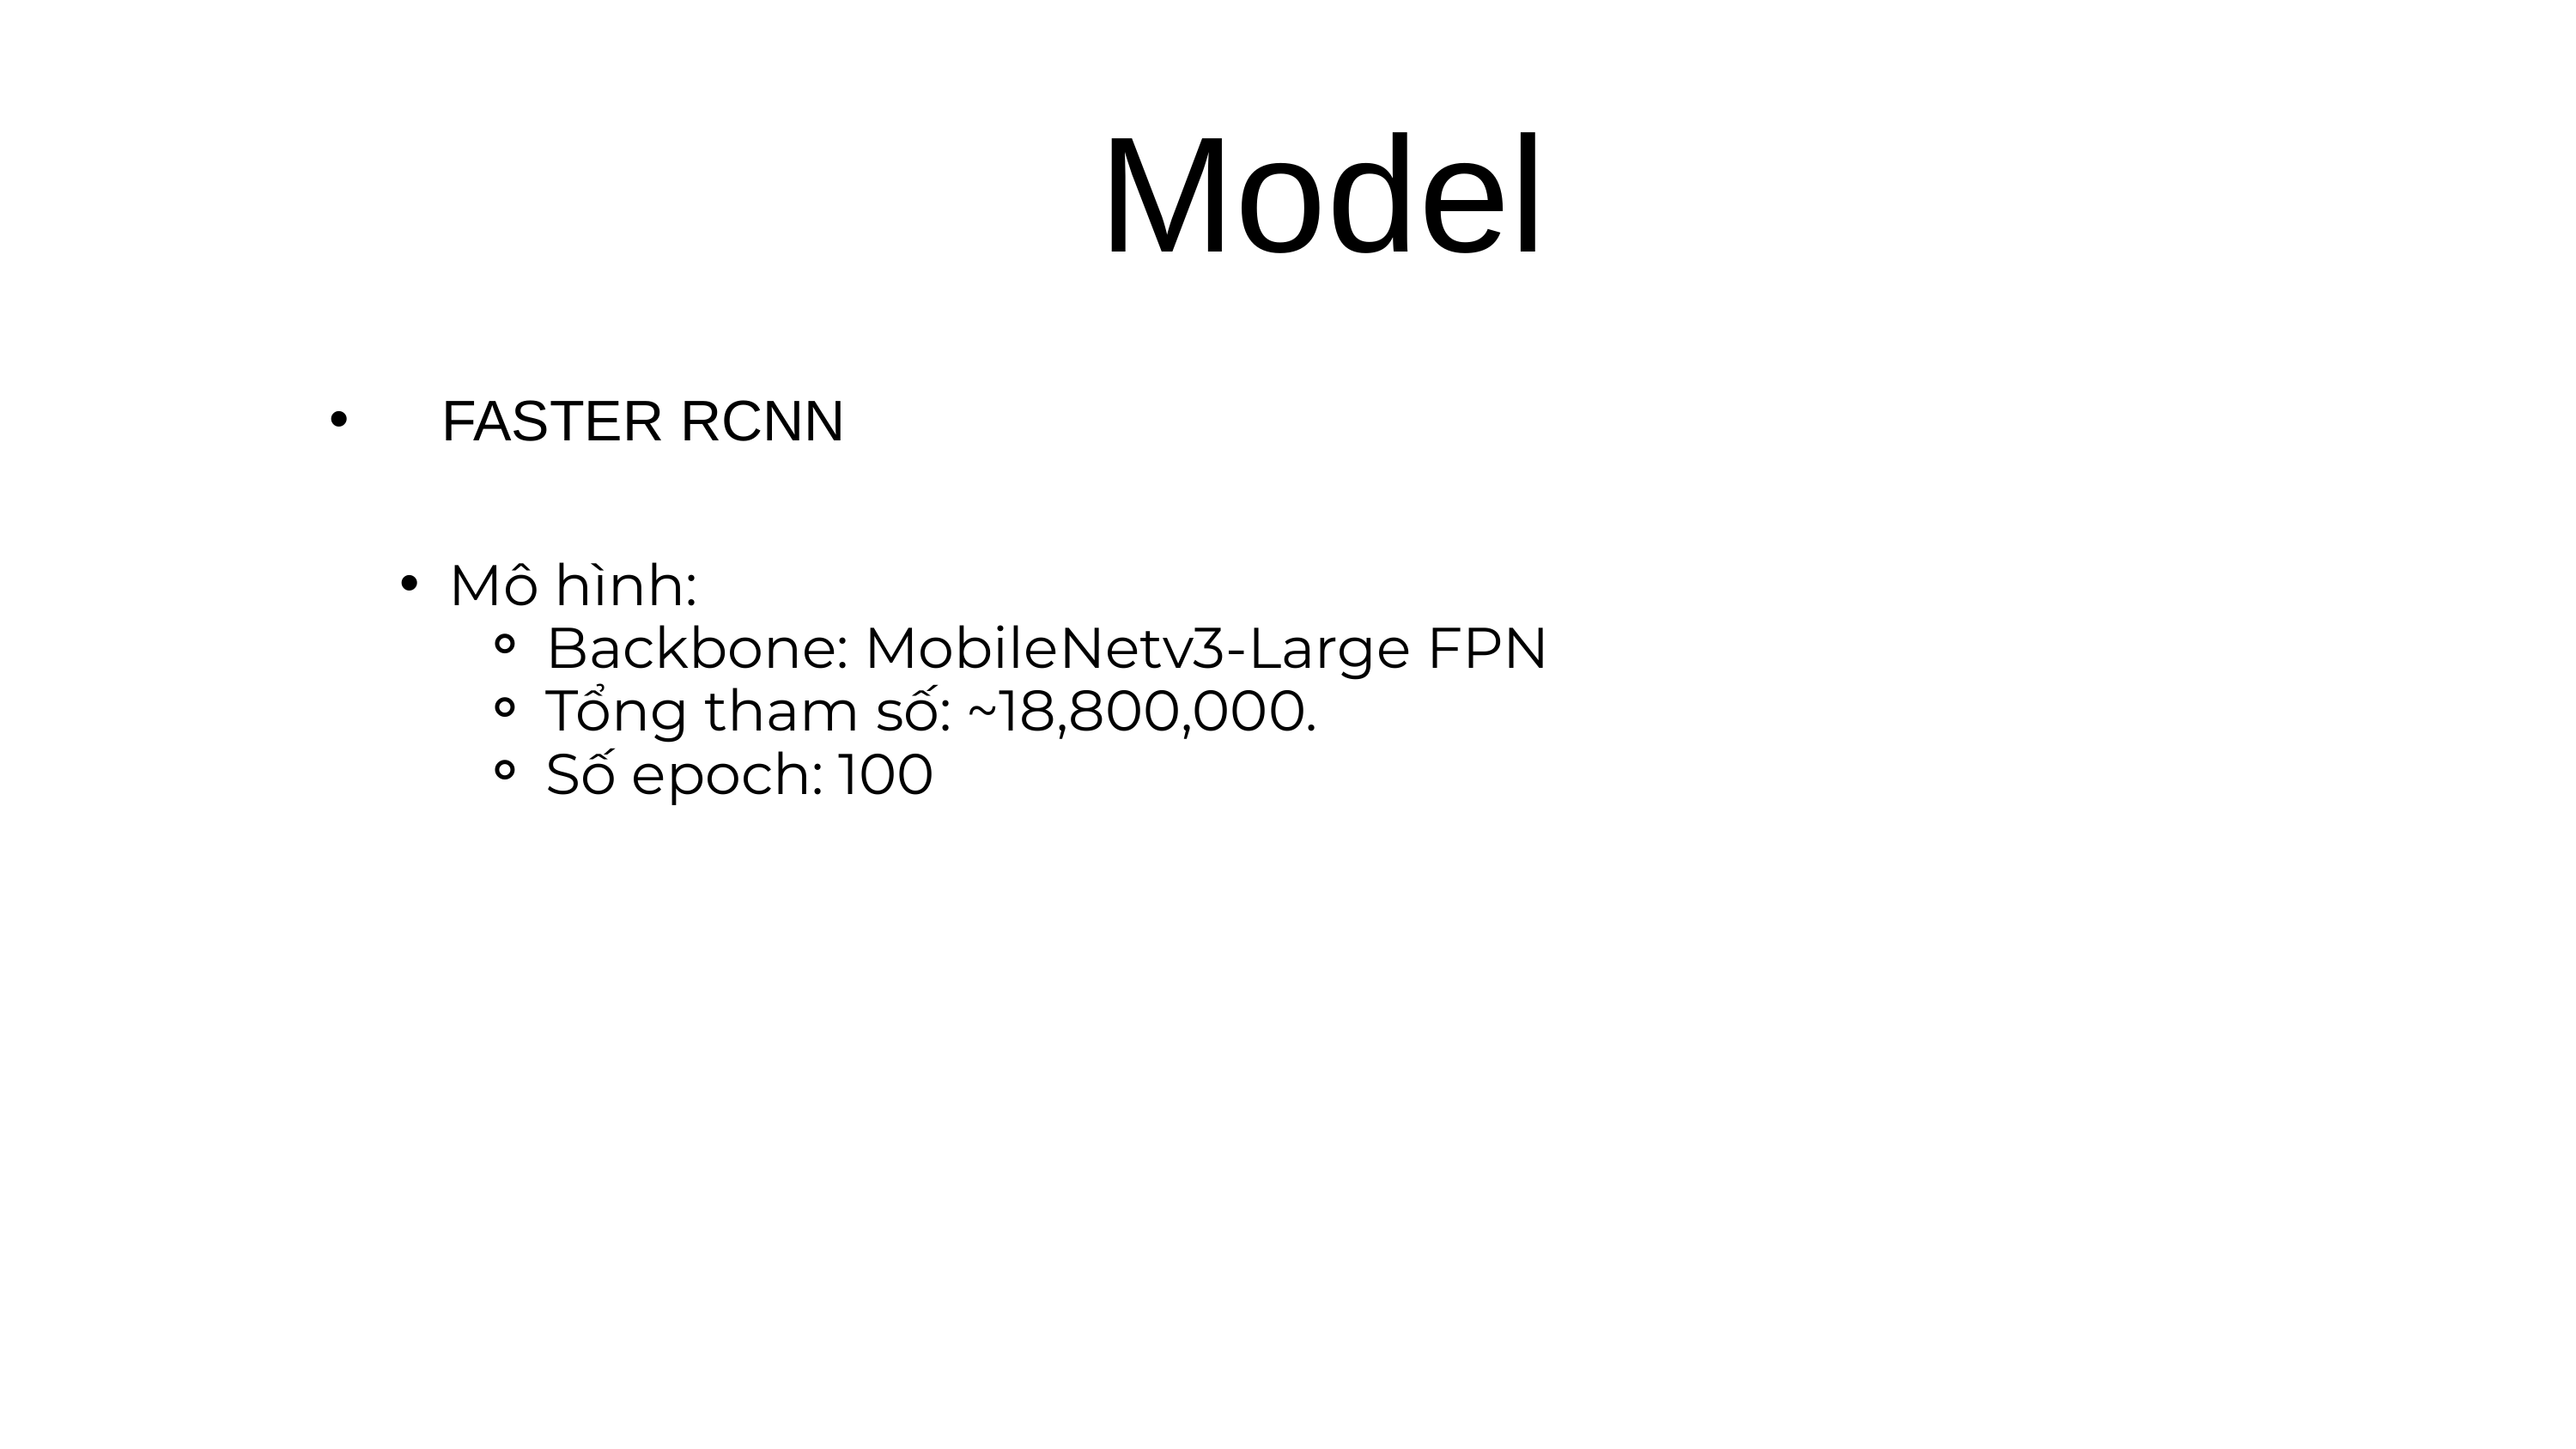

Model
    FASTER RCNN

Mô hình:
Backbone: MobileNetv3-Large FPN
Tổng tham số: ~18,800,000.
Số epoch: 100